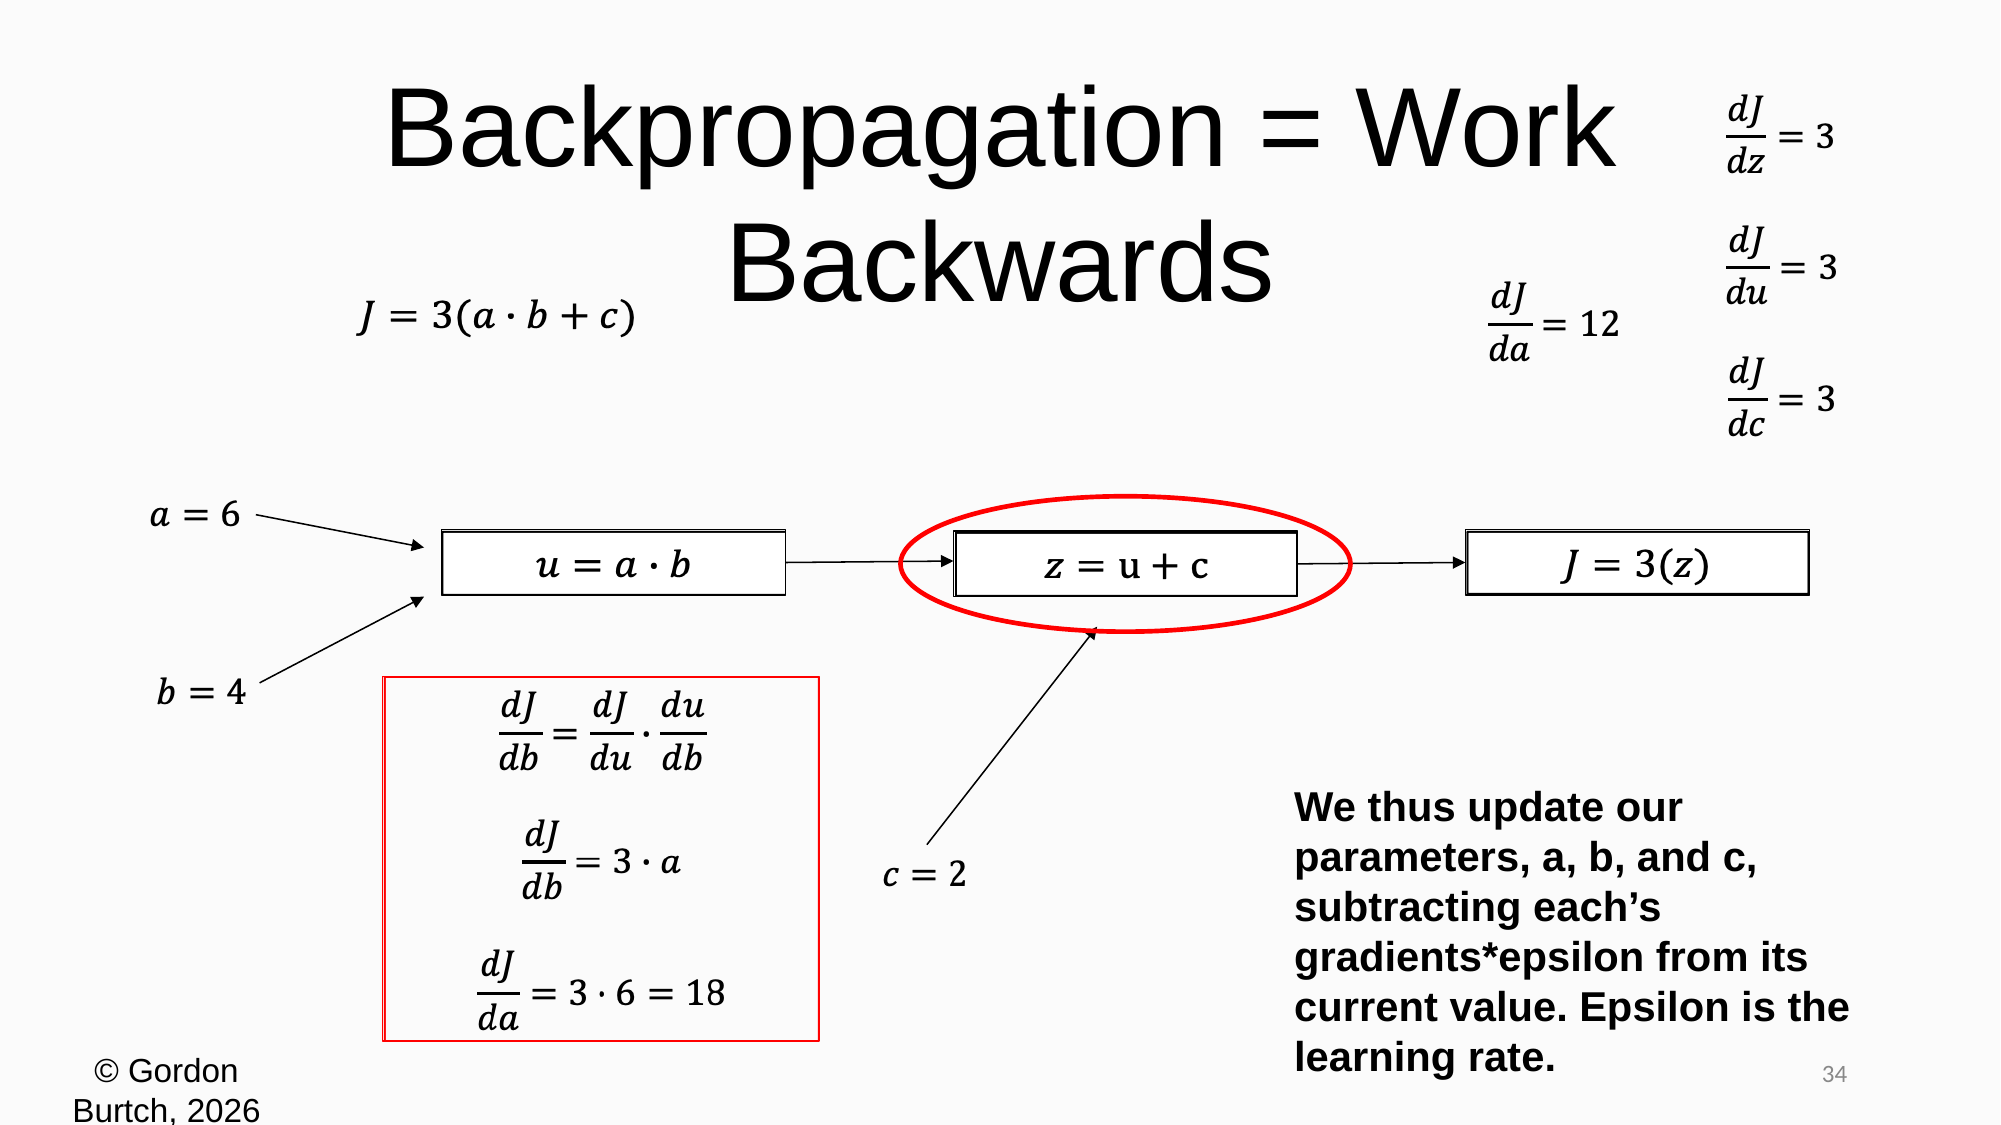

Backpropagation = Work Backwards

We thus update our parameters, a, b, and c, subtracting each’s gradients*epsilon from its current value. Epsilon is the learning rate.

34